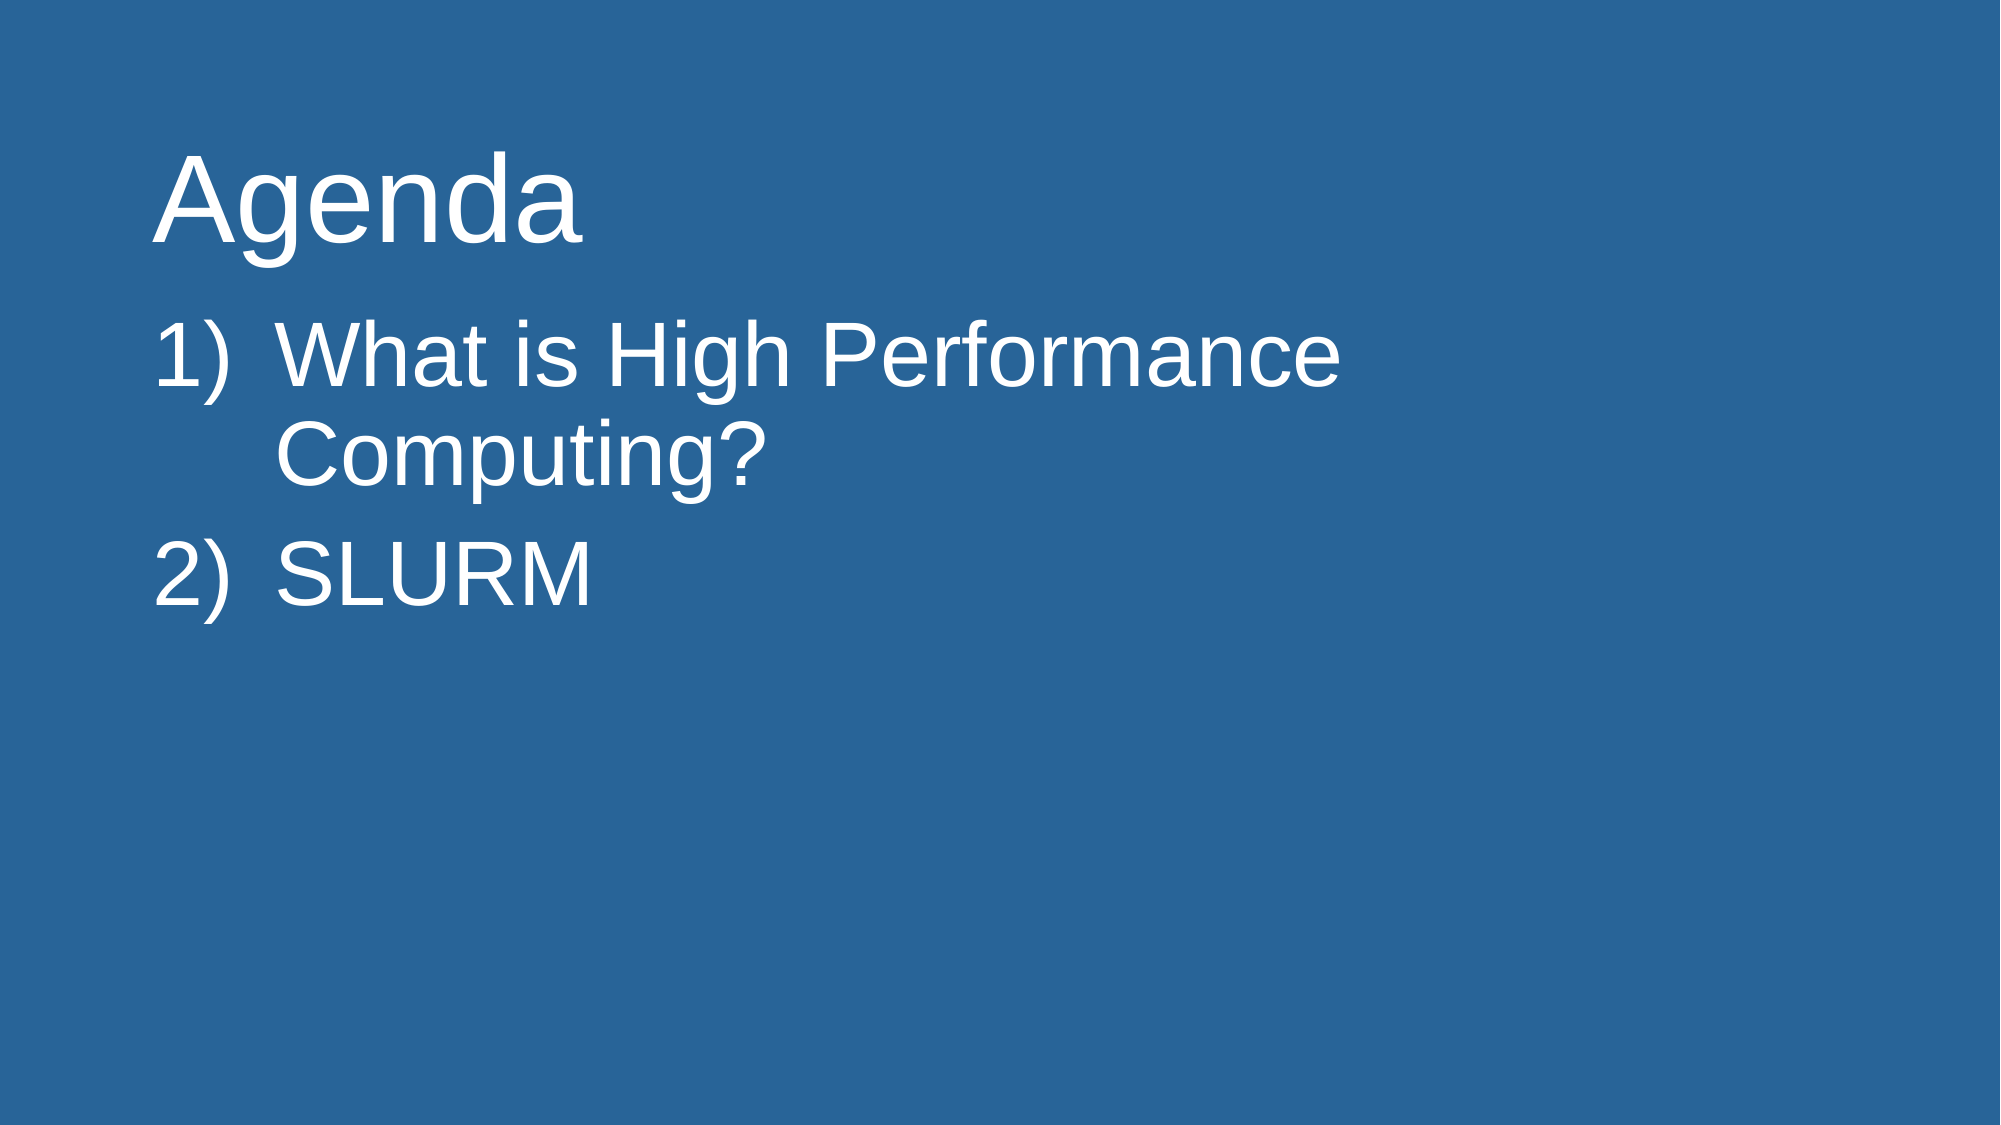

Agenda
What is High Performance Computing?
SLURM